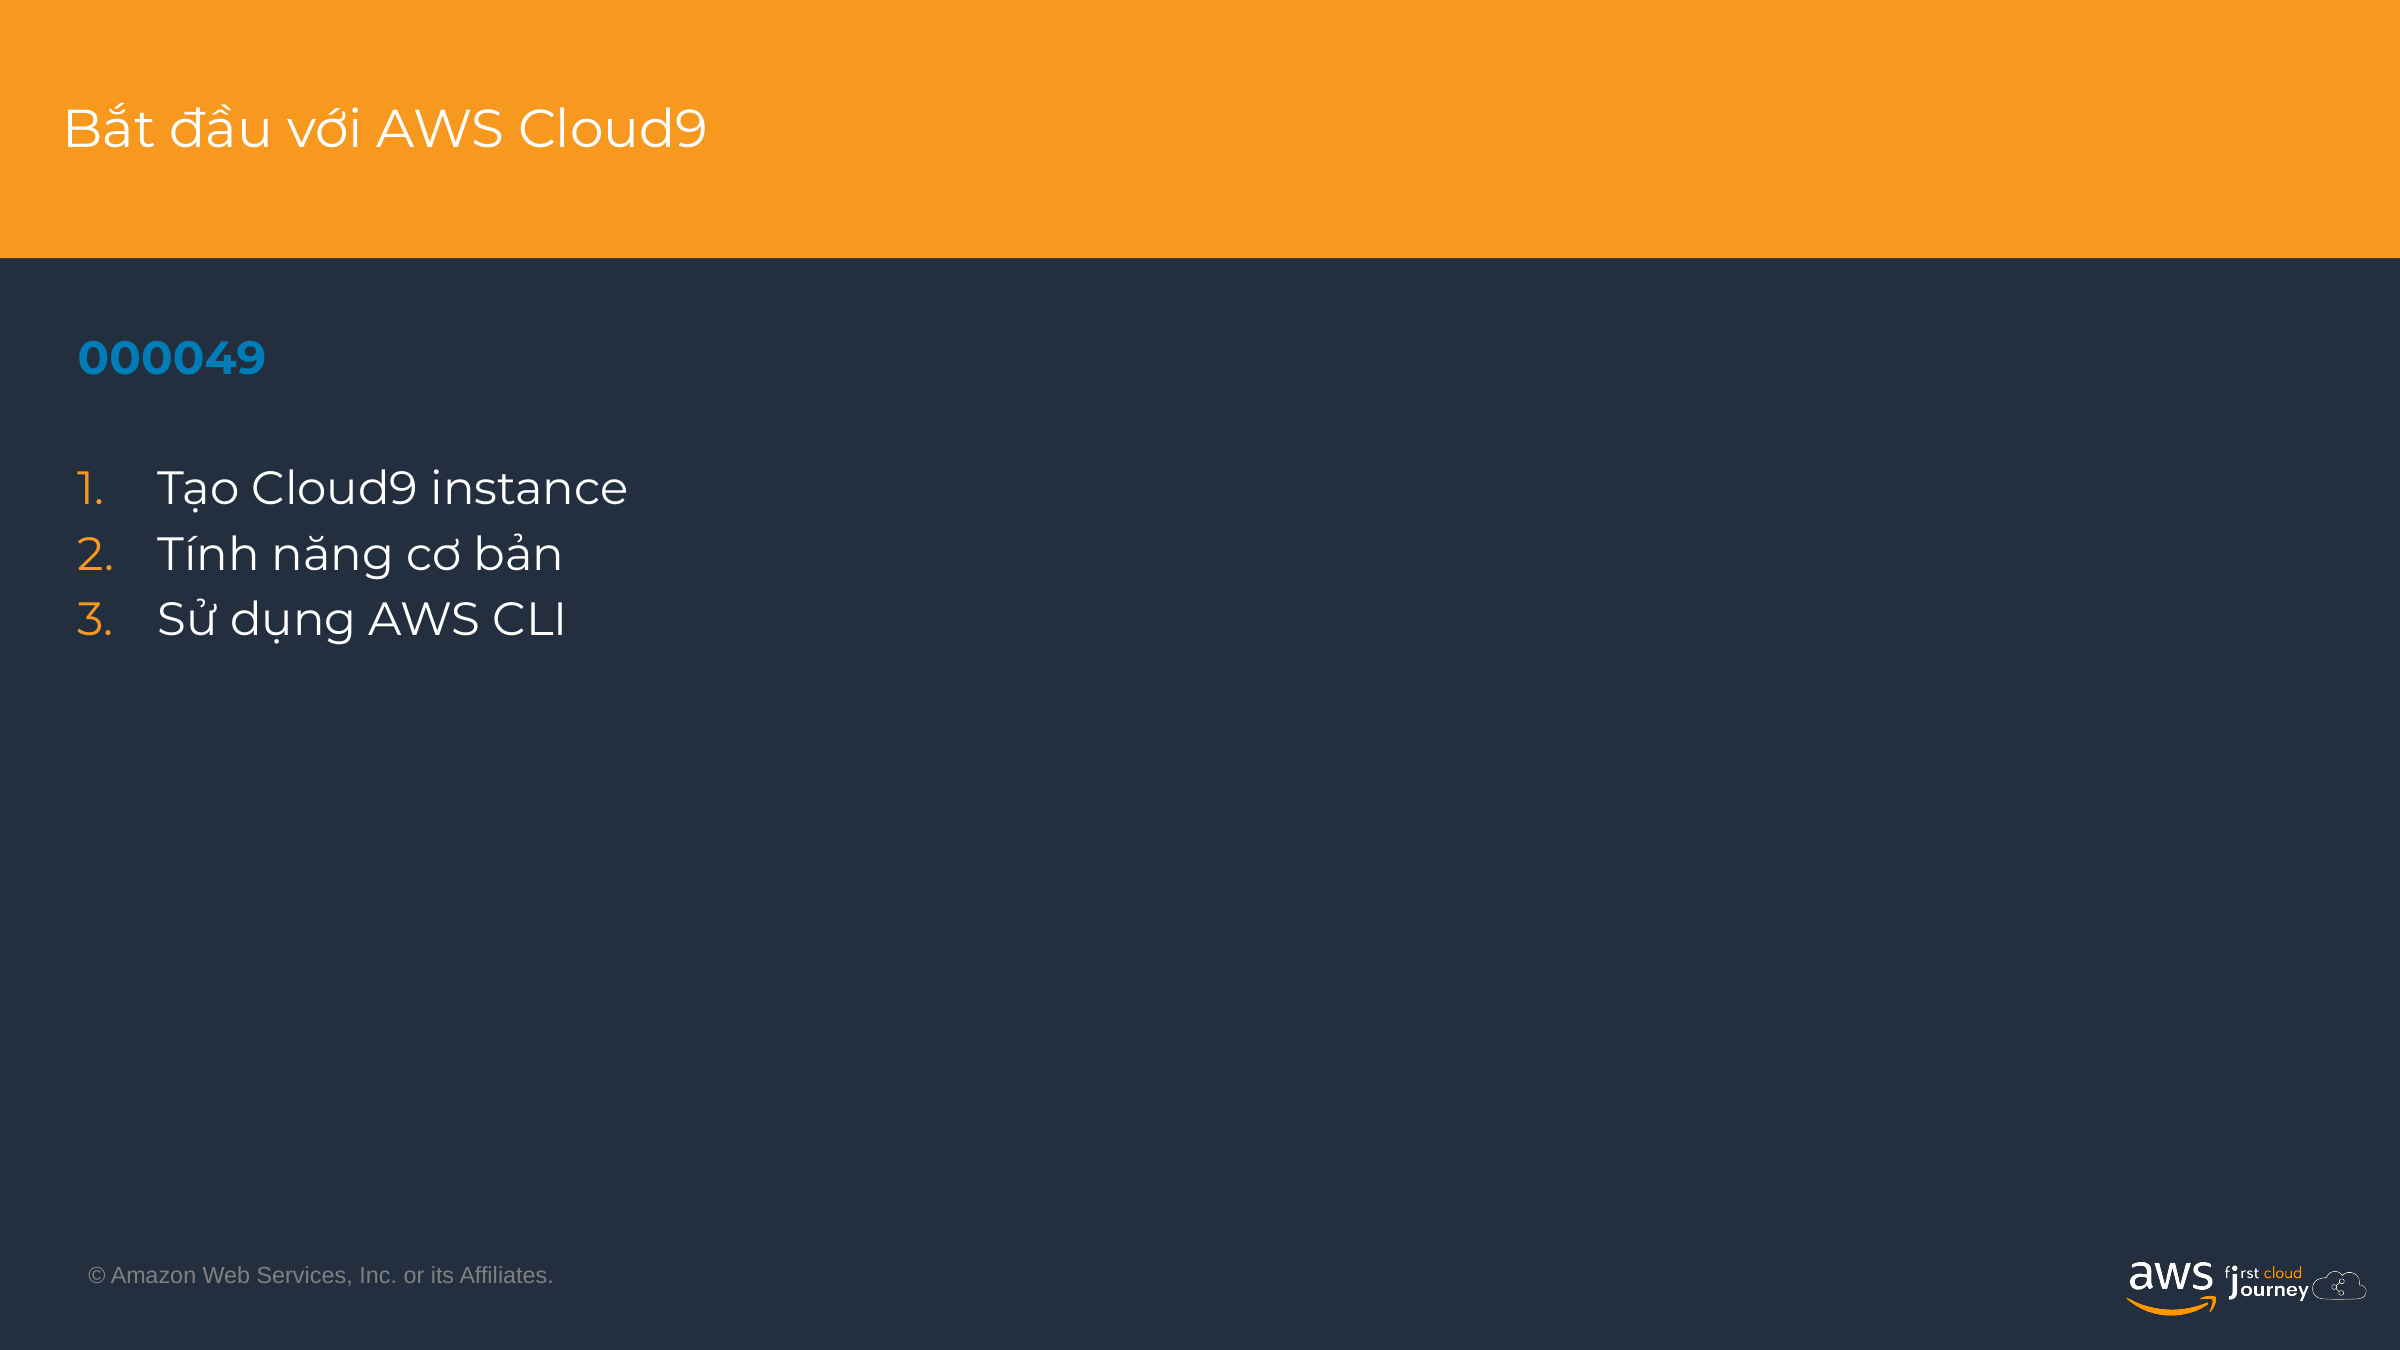

Bắt đầu với AWS Cloud9
000049

 Tạo Cloud9 instance
 Tính năng cơ bản
 Sử dụng AWS CLI